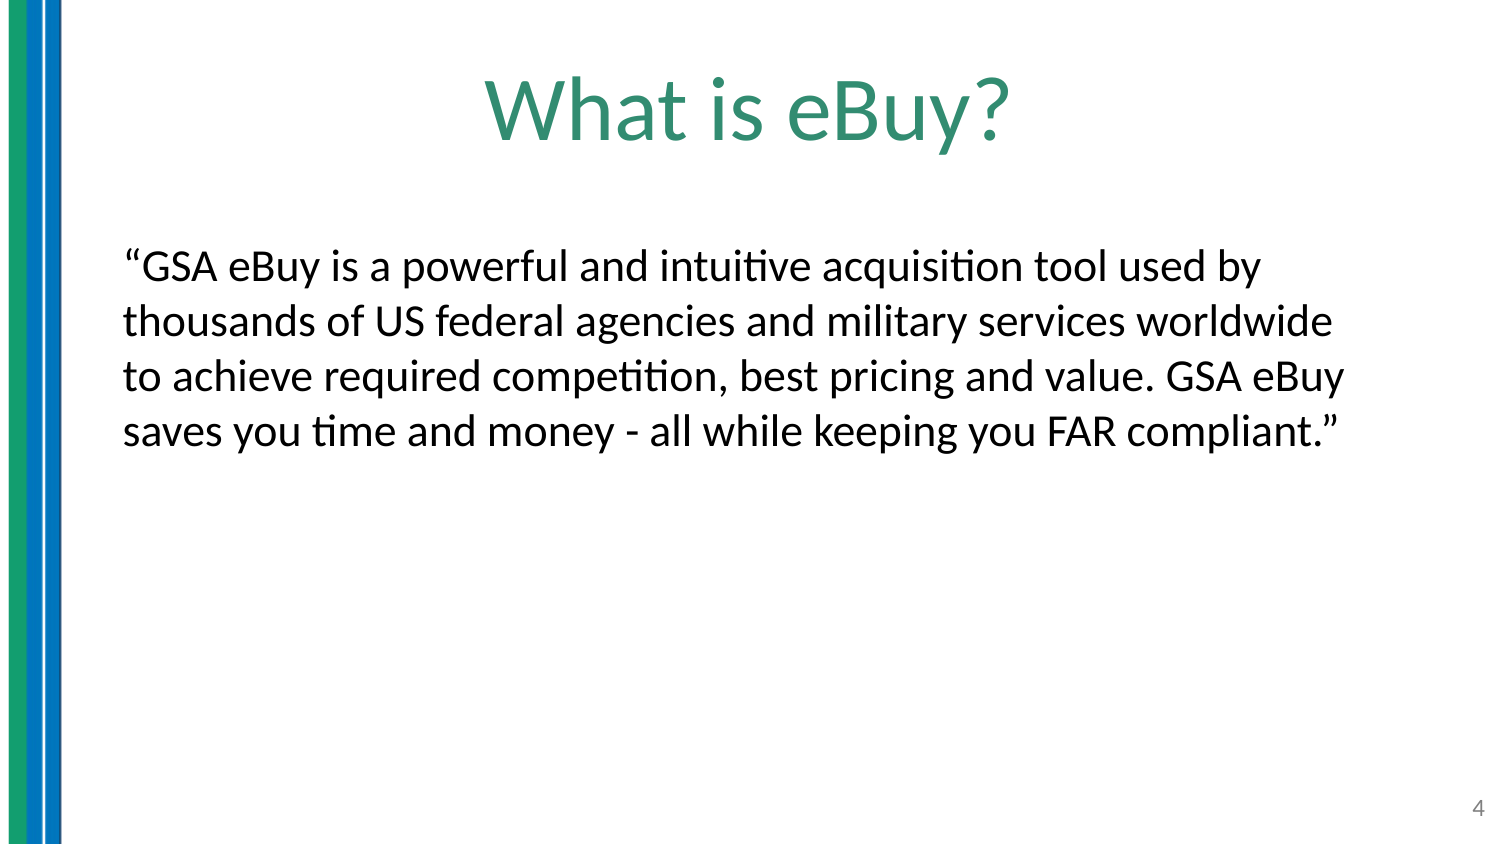

# What is eBuy?
“GSA eBuy is a powerful and intuitive acquisition tool used by thousands of US federal agencies and military services worldwide to achieve required competition, best pricing and value. GSA eBuy saves you time and money - all while keeping you FAR compliant.”